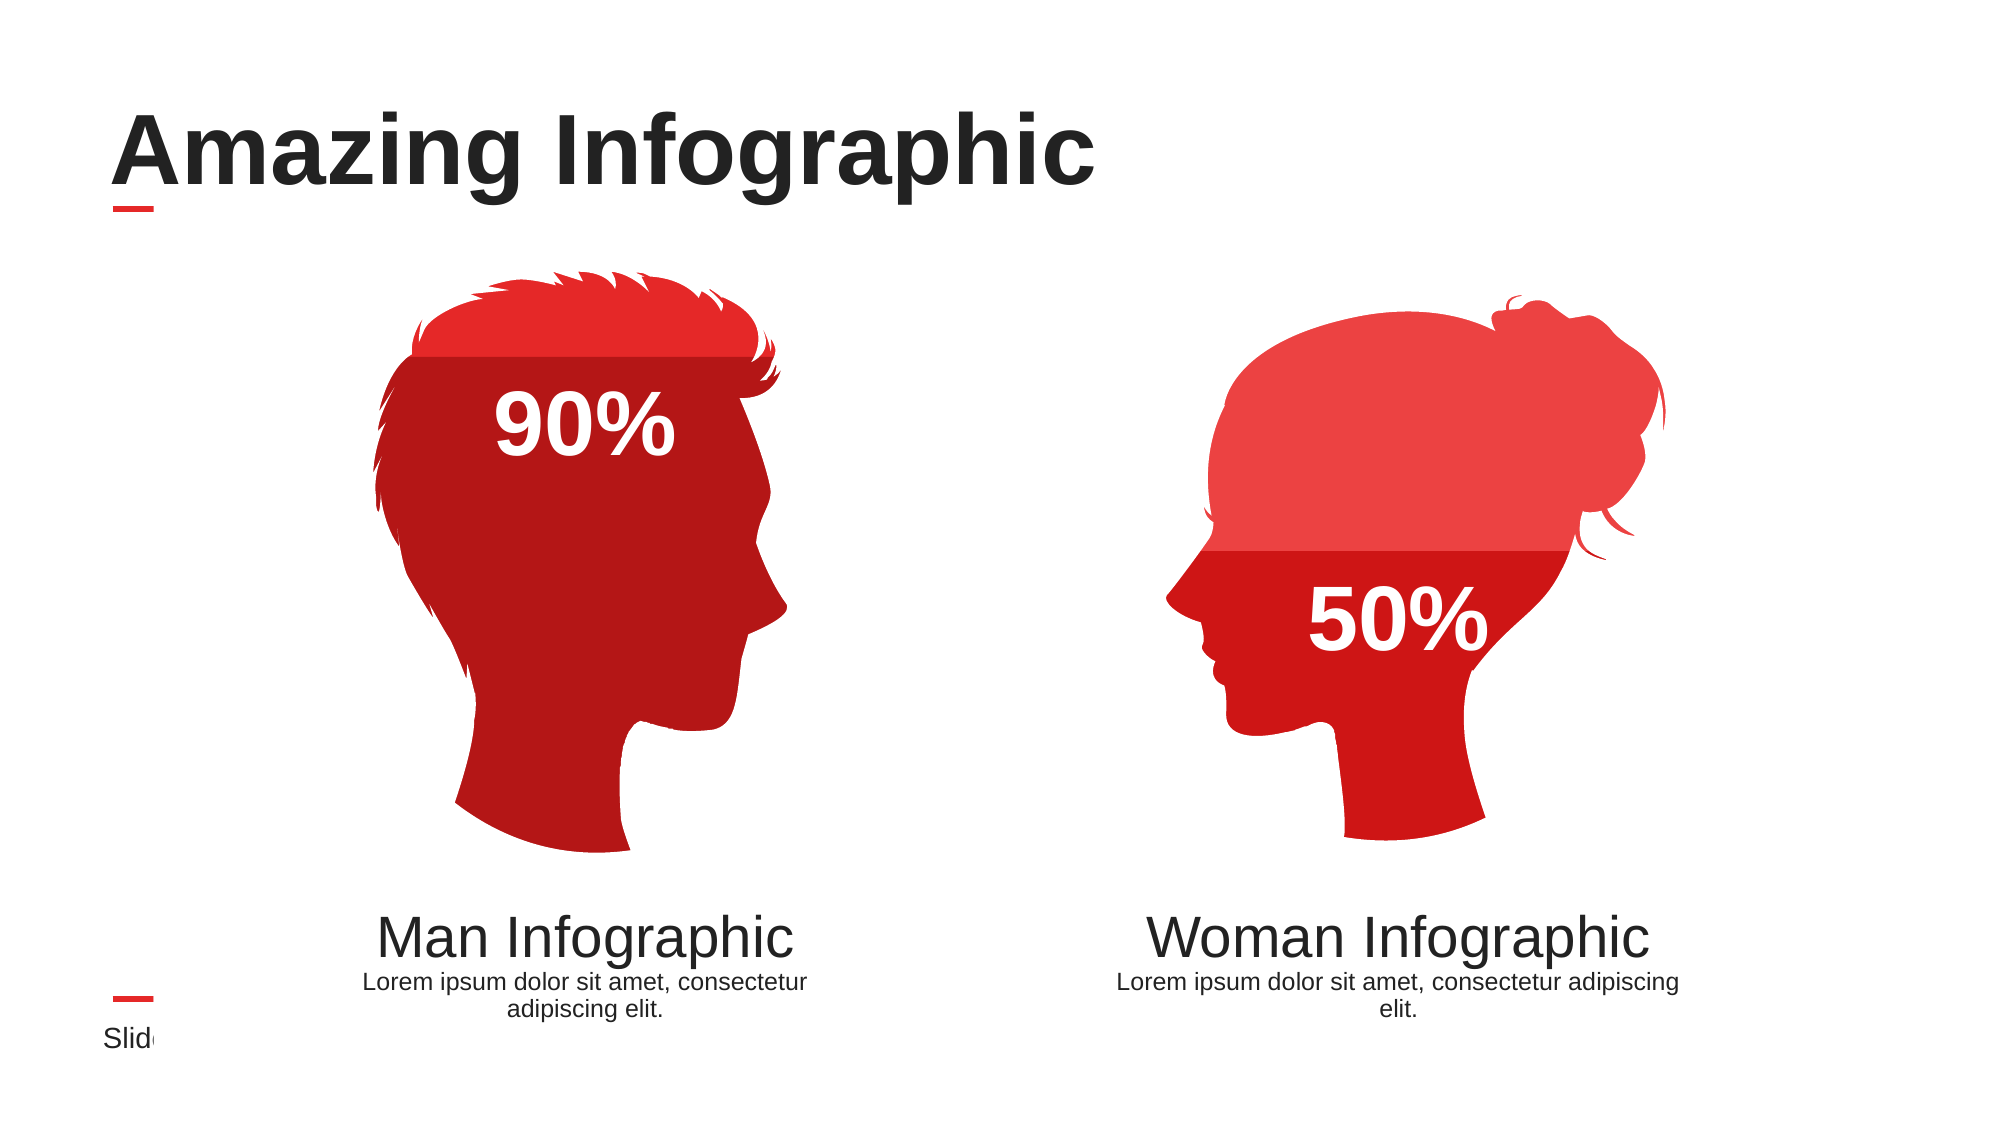

# Amazing Infographic

90%
50%
Man Infographic
Lorem ipsum dolor sit amet, consectetur adipiscing elit.
Woman Infographic
Lorem ipsum dolor sit amet, consectetur adipiscing elit.